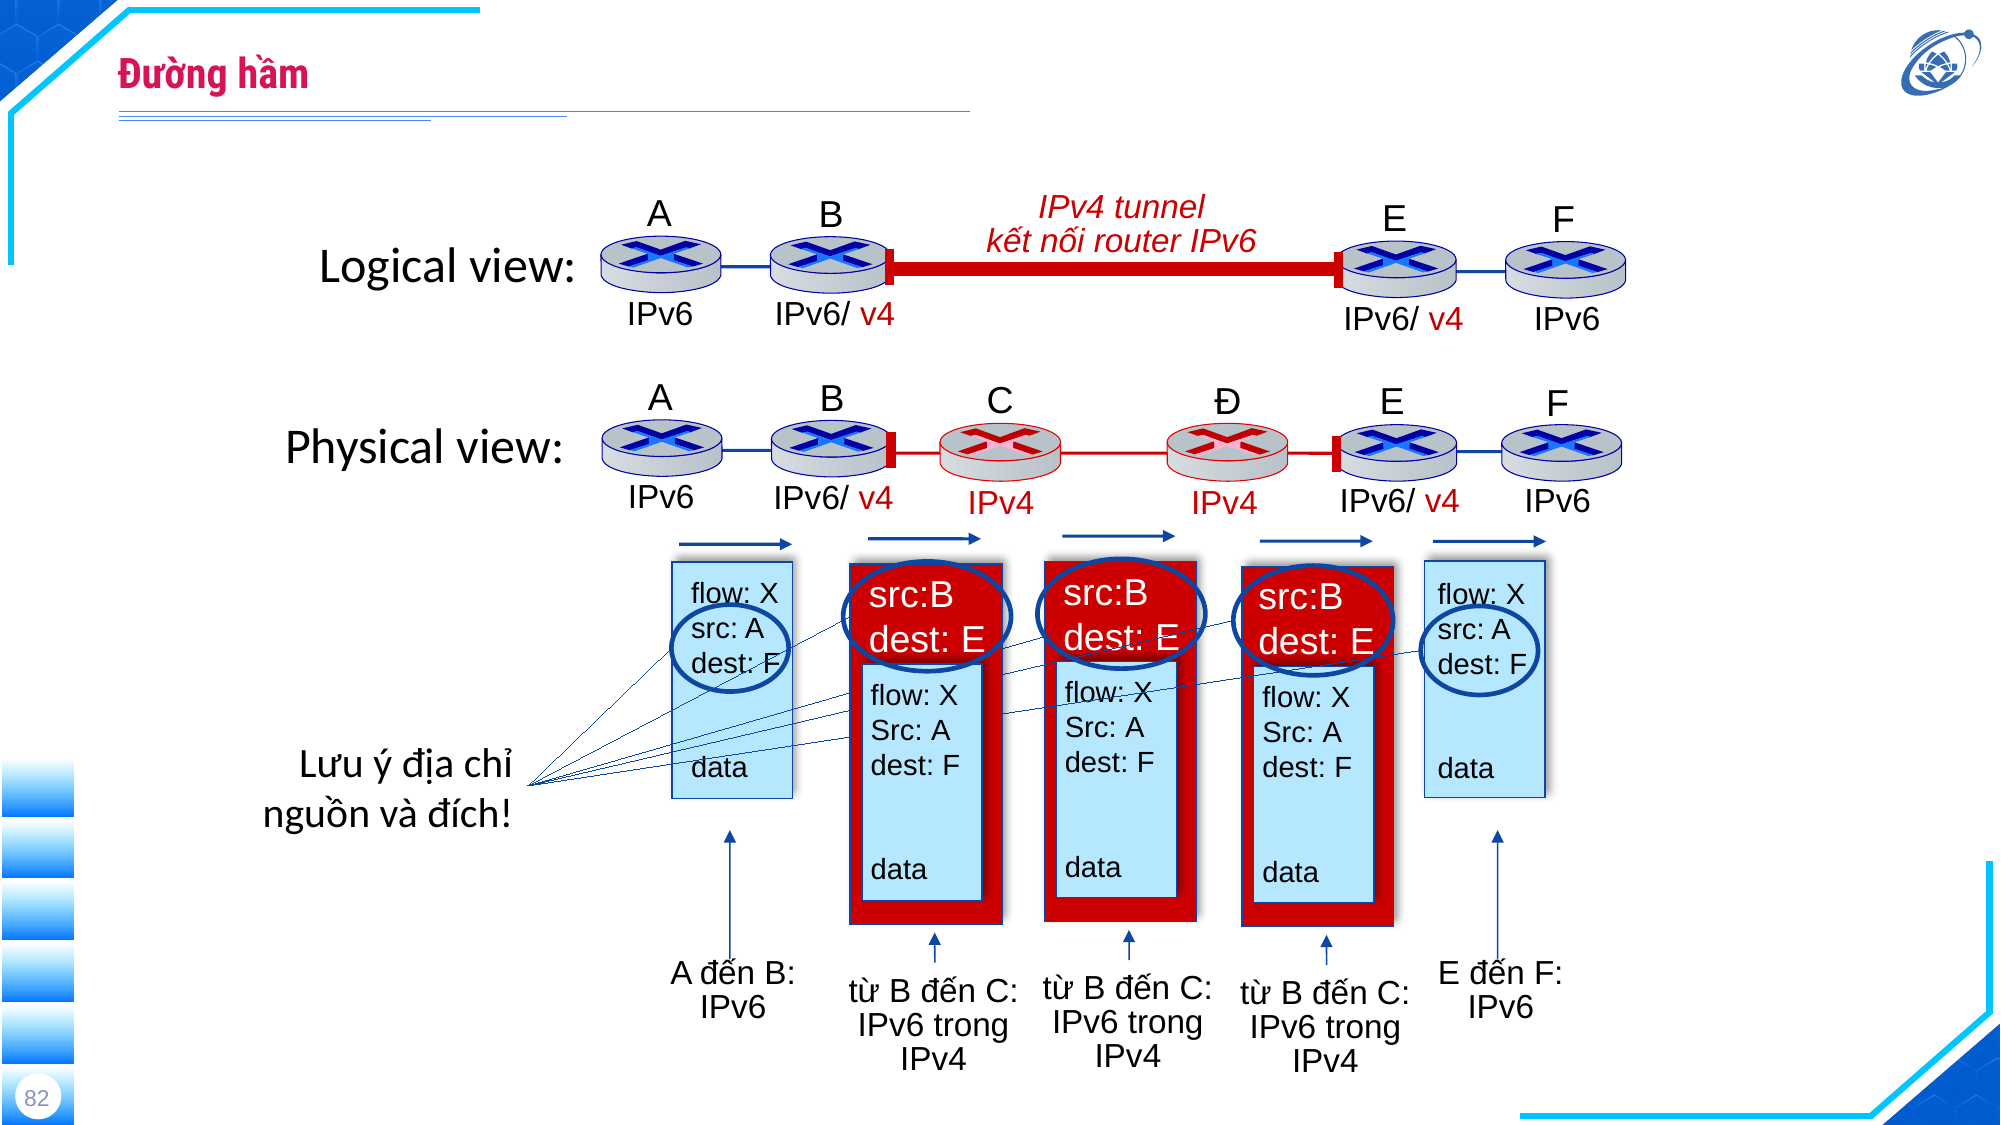

# Đường hầm
A
B

IPv6
IPv6/ v4
IPv4 tunnel
kết nối router IPv6
E
F

IPv6/ v4
IPv6
Logical view:

A
B

IPv6
IPv6/ v4
C
Đ
E
F
Physical view:

IPv6/ v4
IPv6
IPv4
IPv4

src:B
dest: E

flow: X
Src: A
dest: F

data

từ B đến C:
IPv6 trong
IPv4

src:B
dest: E

flow: X
Src: A
dest: F

data

từ B đến C:
IPv6 trong
IPv4

src:B
dest: E

flow: X
Src: A
dest: F

data

từ B đến C:
IPv6 trong
IPv4

flow: X
src: A
dest: F

data

E đến F:
IPv6

flow: X
src: A
dest: F

data

A đến B:
IPv6

Lưu ý địa chỉ nguồn và đích!
82